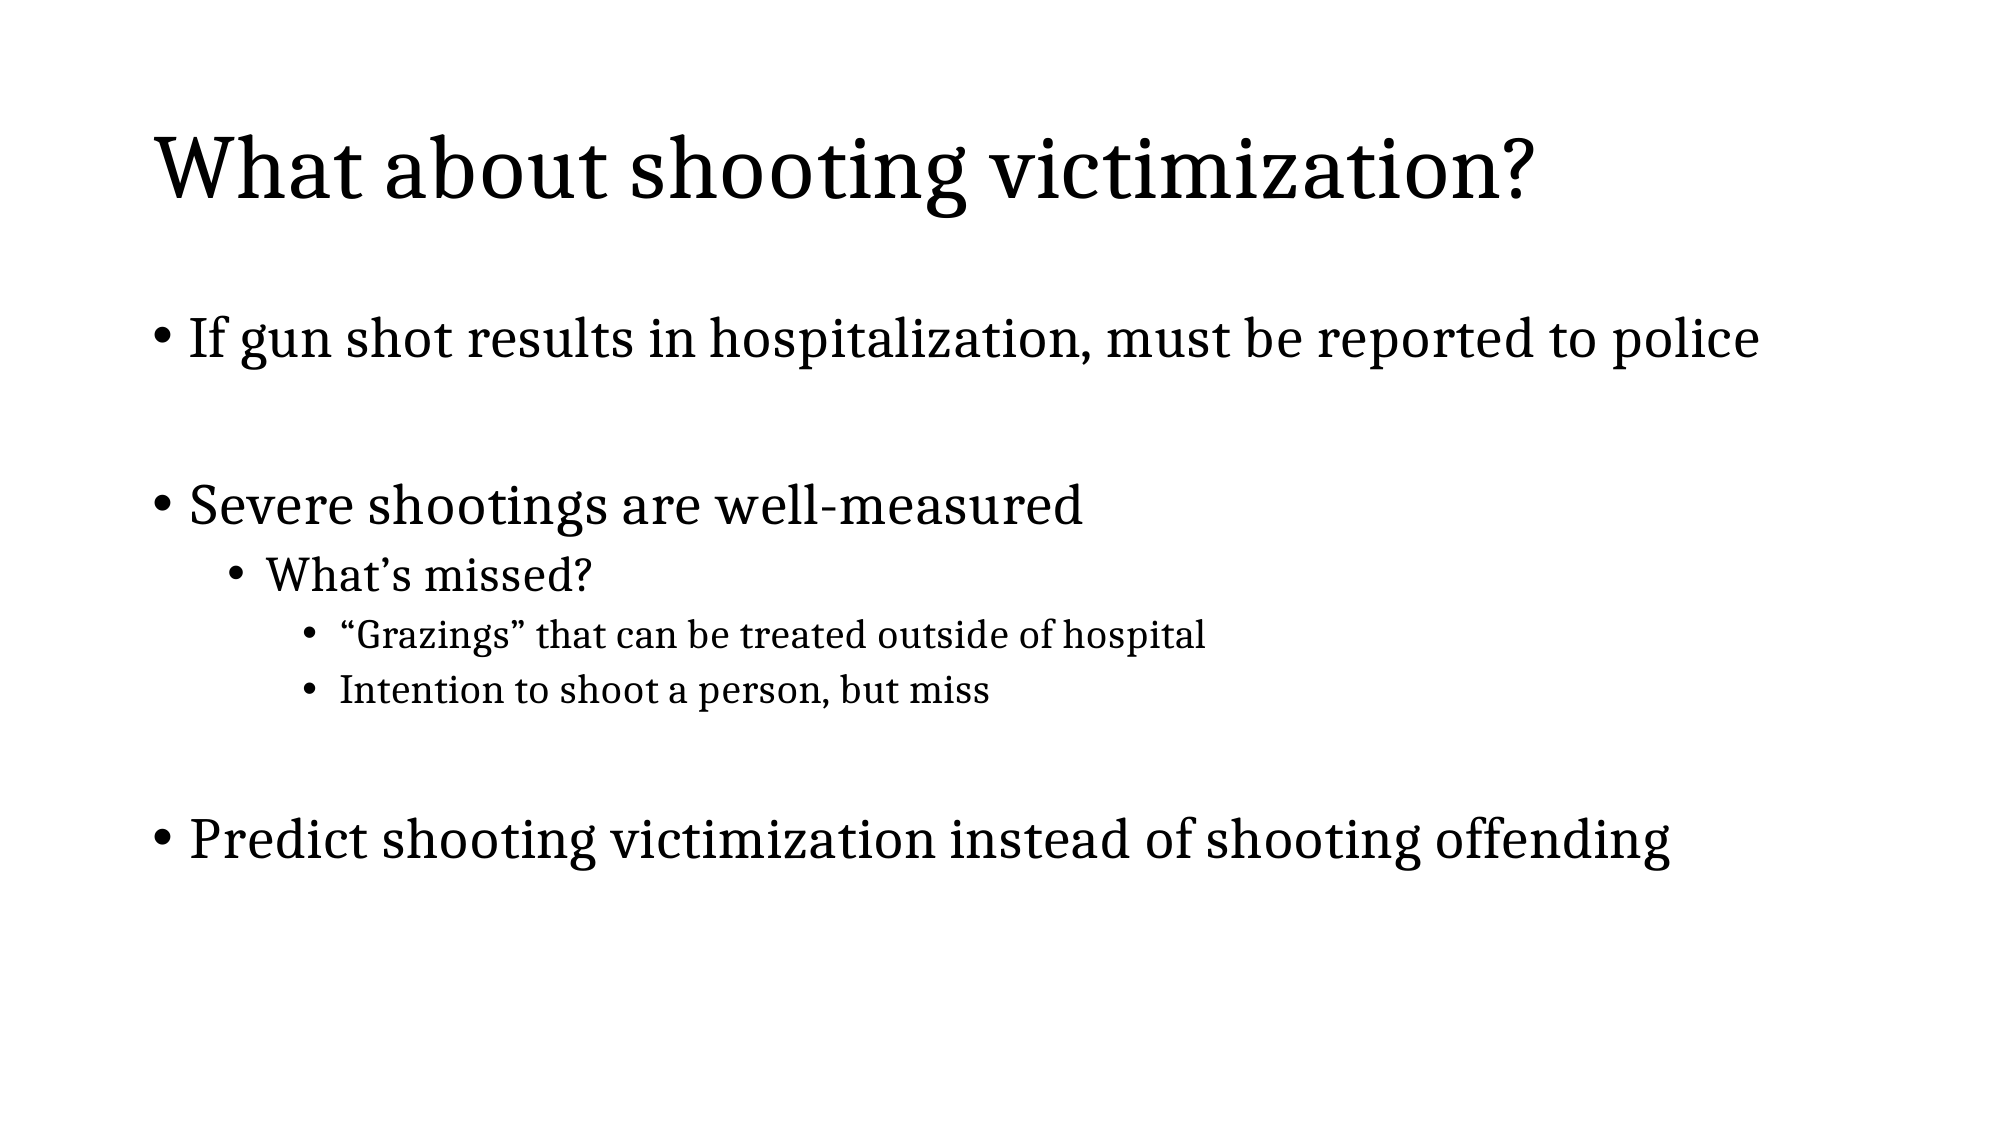

# What about shooting victimization?
If gun shot results in hospitalization, must be reported to police

Severe shootings are well-measured
What’s missed?
“Grazings” that can be treated outside of hospital
Intention to shoot a person, but miss

Predict shooting victimization instead of shooting offending